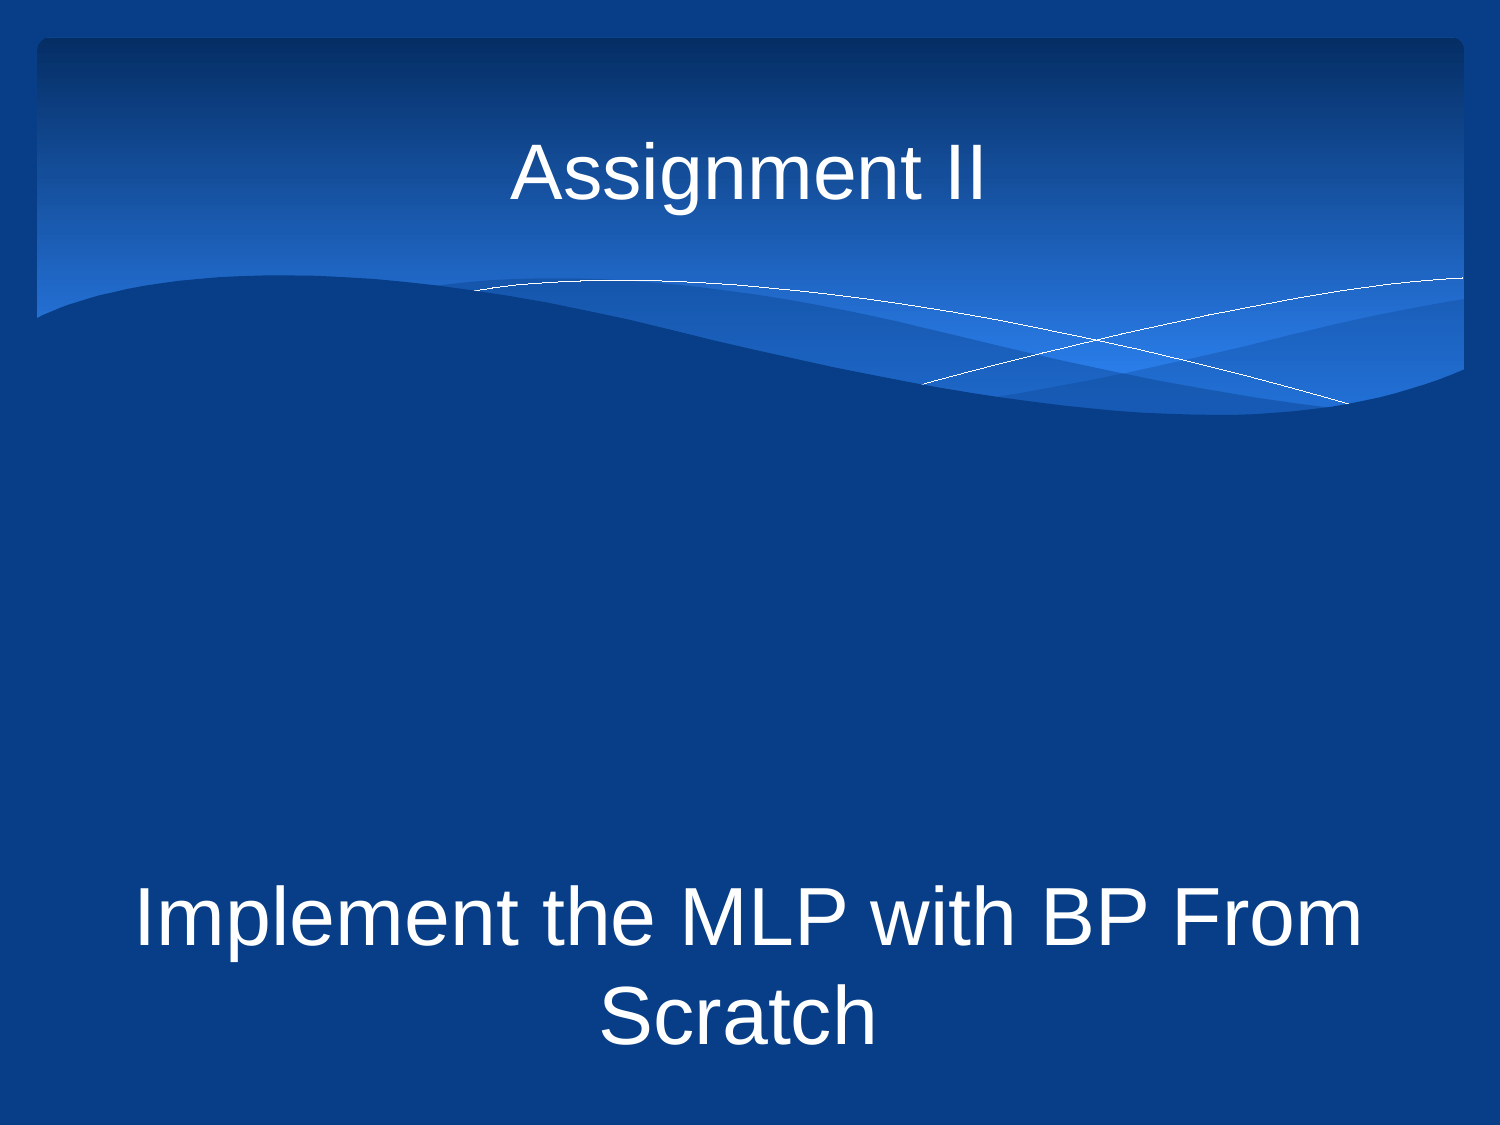

# Assignment II

Implement the MLP with BP From Scratch

65